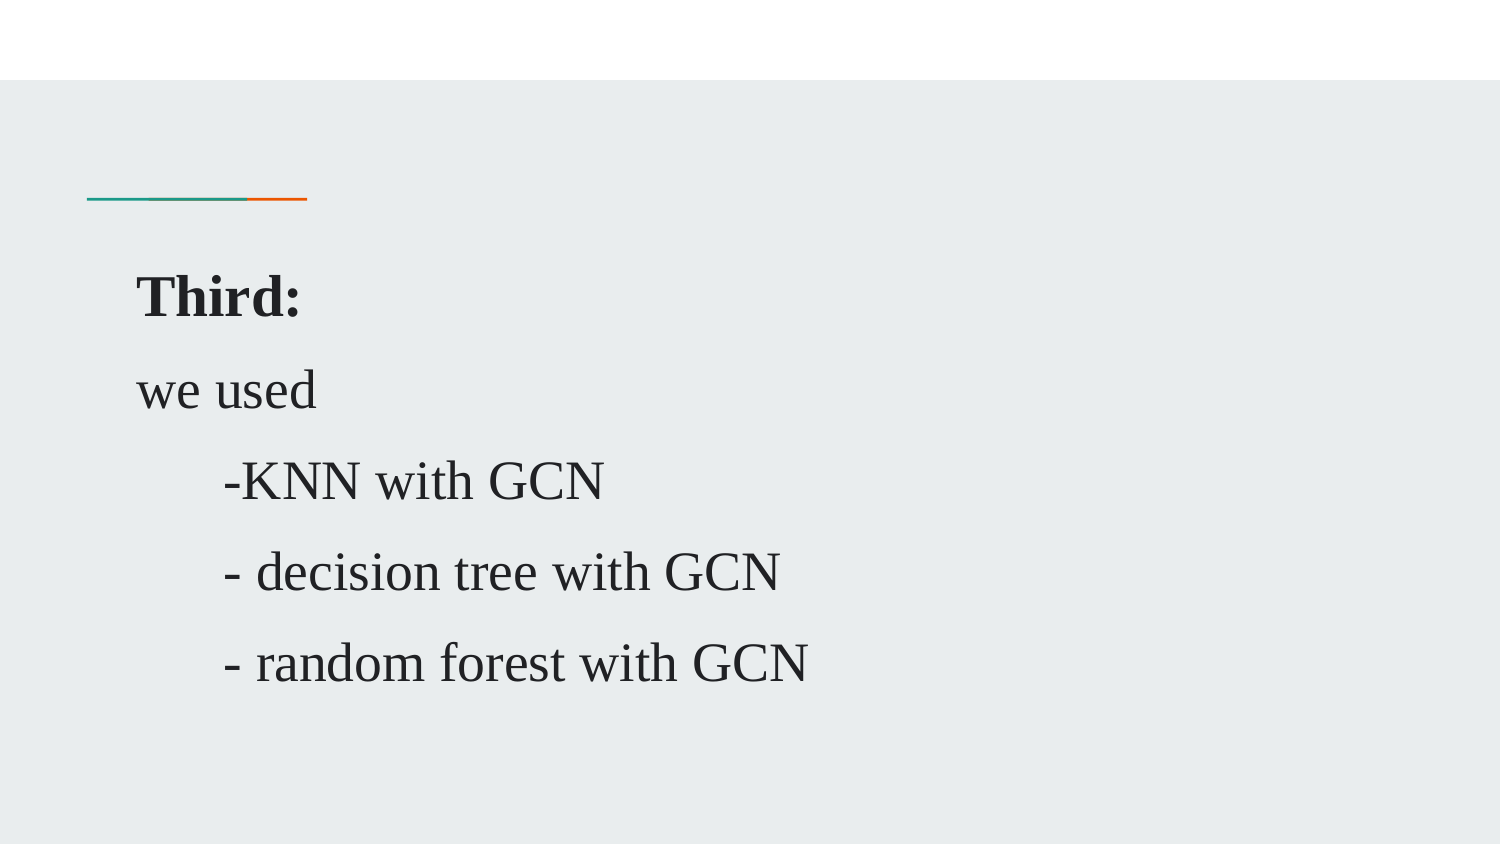

Third:
we used
    	-KNN with GCN
    	- decision tree with GCN
    	- random forest with GCN